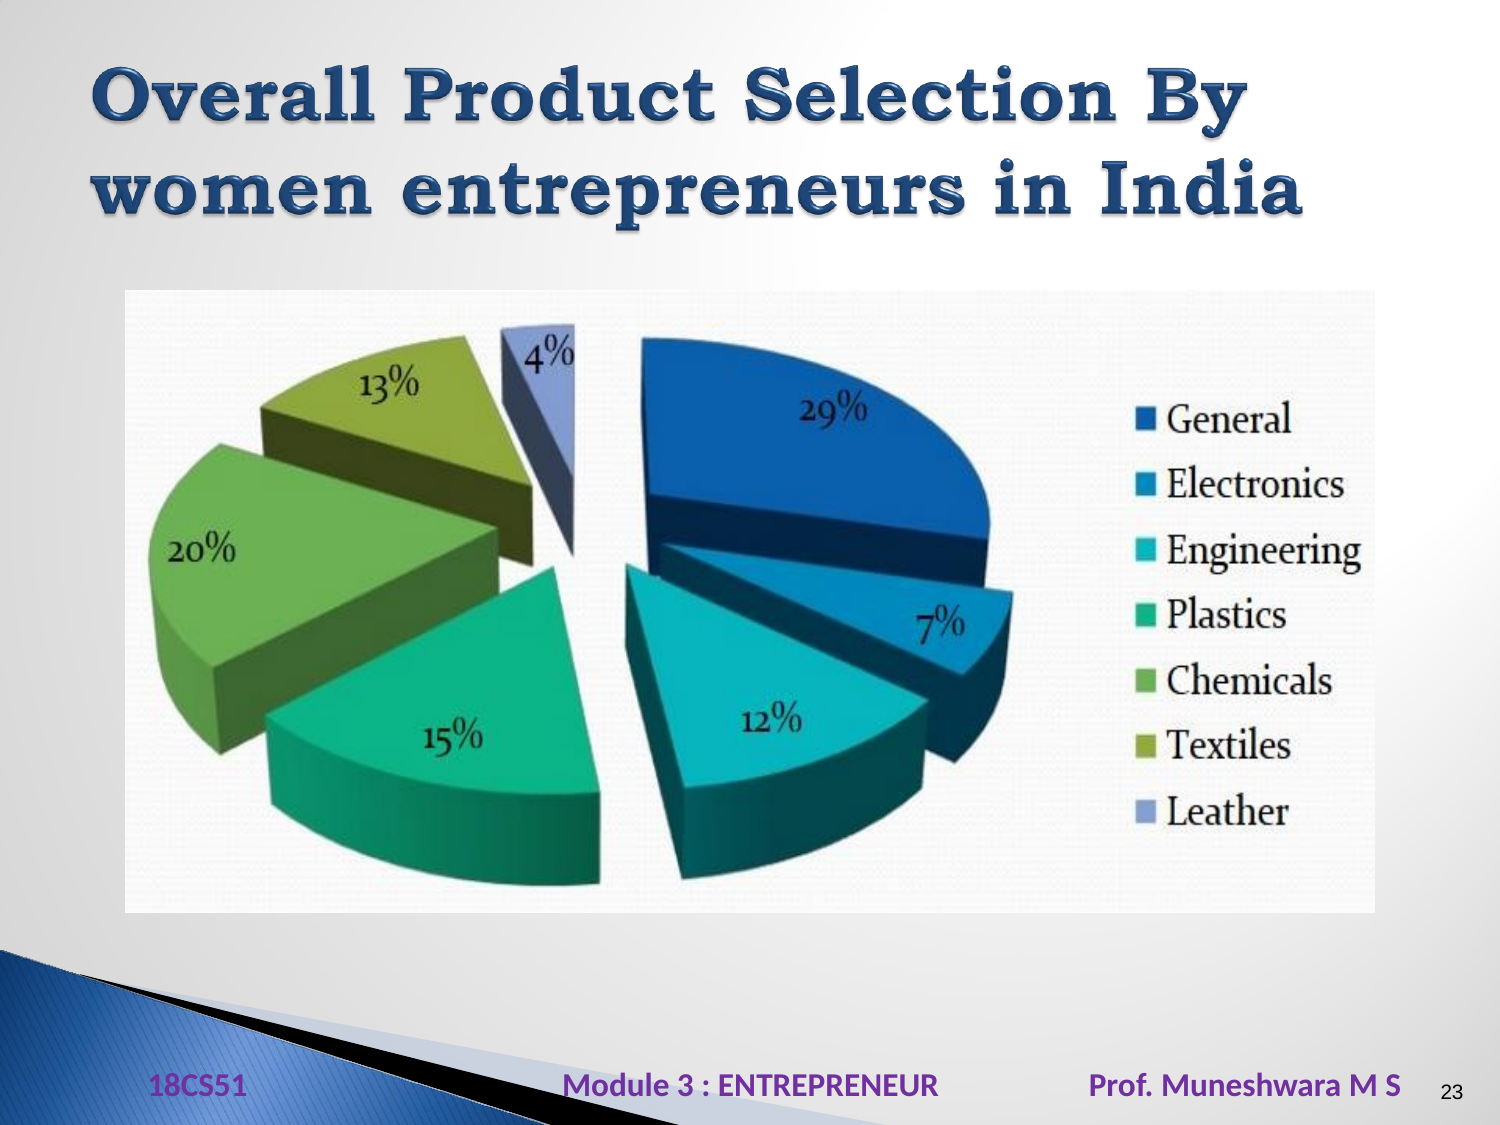

18CS51                                          Module 3 : ENTREPRENEUR                    Prof. Muneshwara M S
23